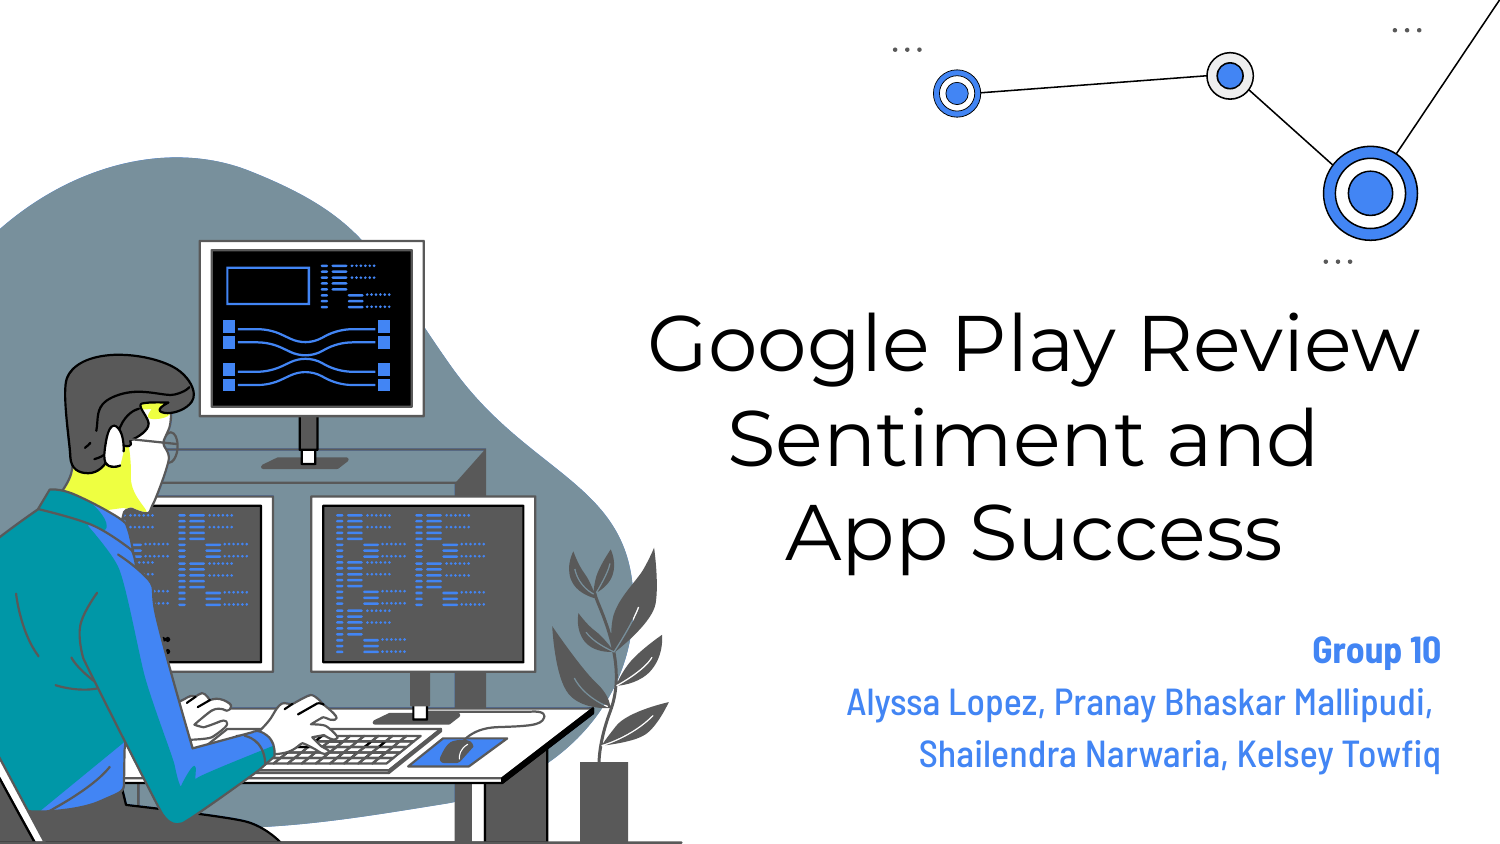

# Google Play Review Sentiment and App Success
Group 10
Alyssa Lopez, Pranay Bhaskar Mallipudi,
Shailendra Narwaria, Kelsey Towfiq